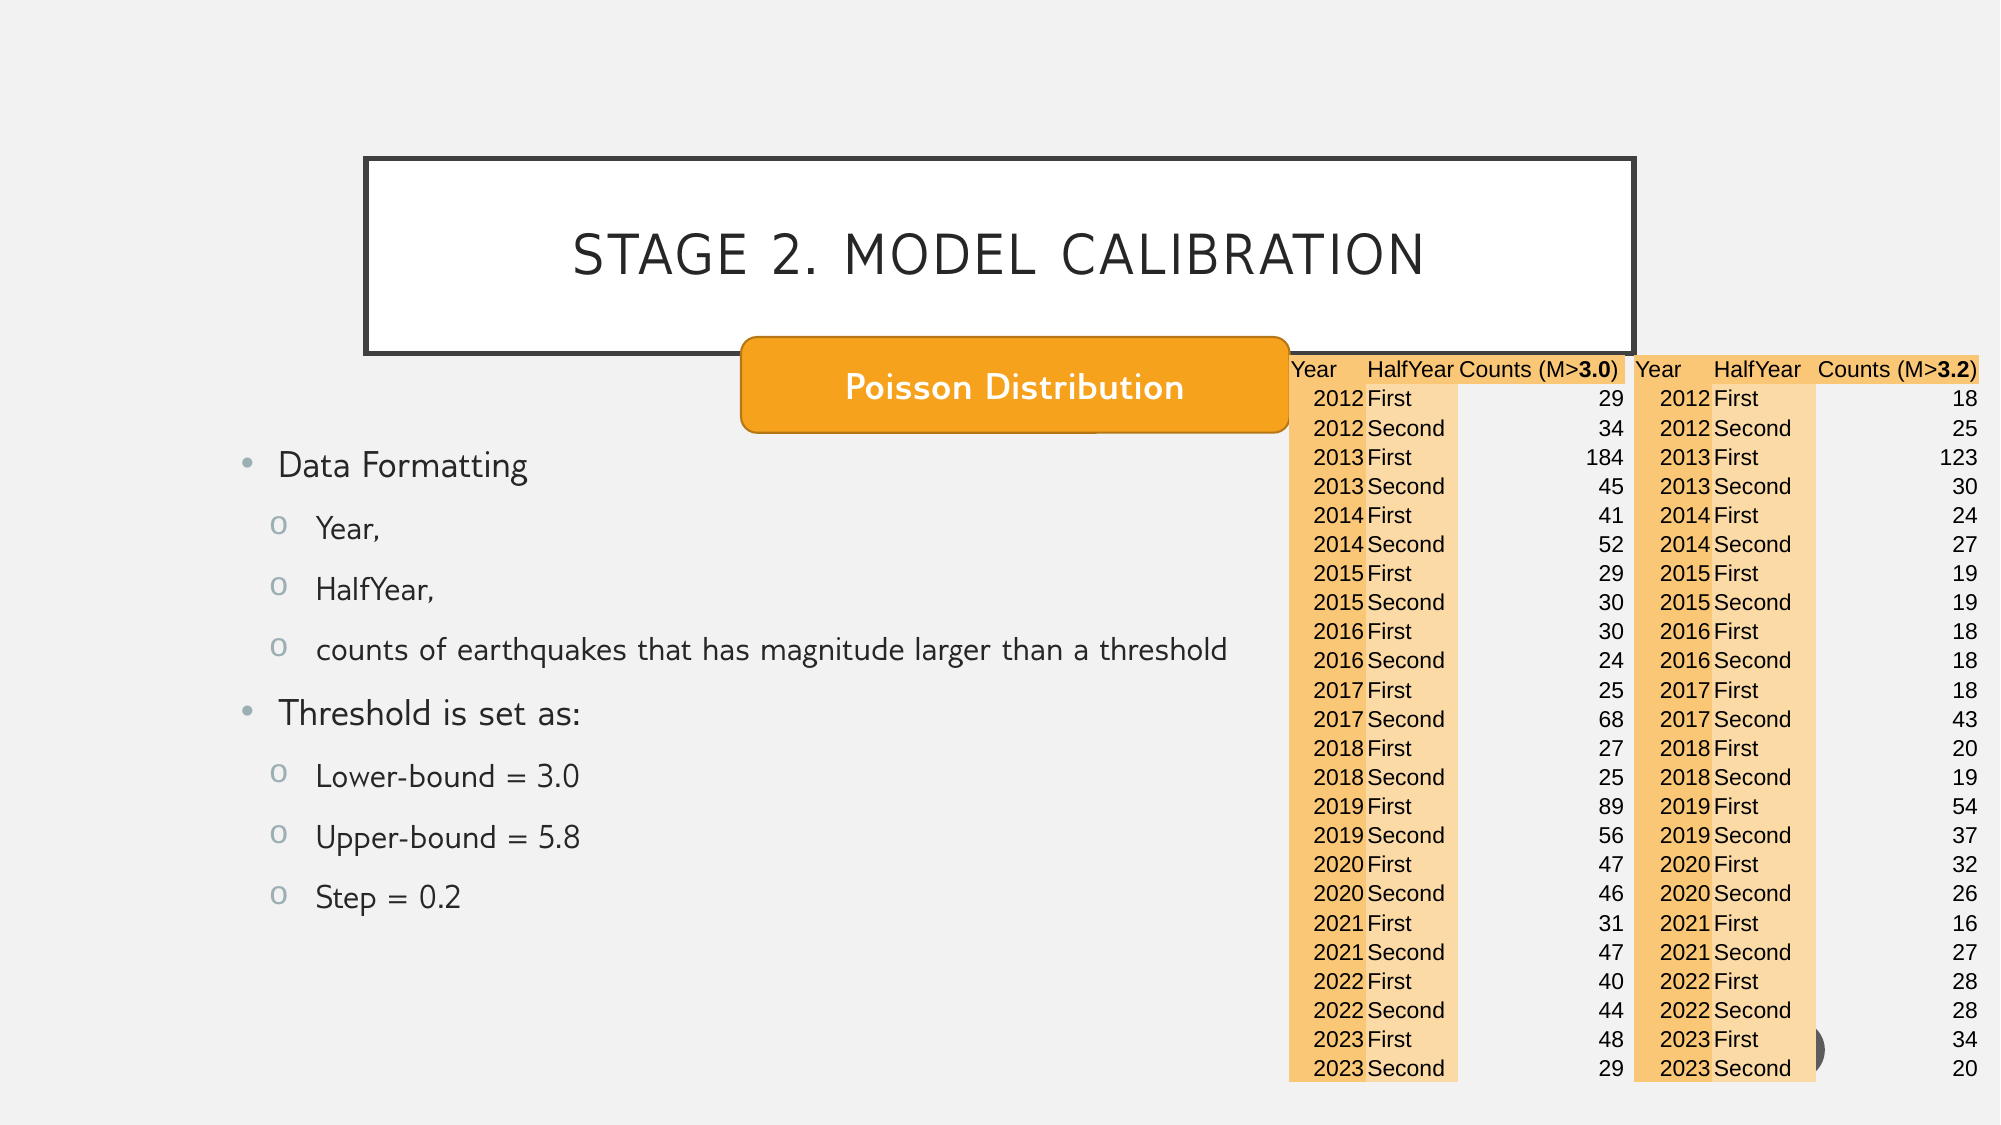

# Stage 2. Model Calibration
Poisson Distribution
| Year | HalfYear | Counts (M>3.2) |
| --- | --- | --- |
| 2012 | First | 18 |
| 2012 | Second | 25 |
| 2013 | First | 123 |
| 2013 | Second | 30 |
| 2014 | First | 24 |
| 2014 | Second | 27 |
| 2015 | First | 19 |
| 2015 | Second | 19 |
| 2016 | First | 18 |
| 2016 | Second | 18 |
| 2017 | First | 18 |
| 2017 | Second | 43 |
| 2018 | First | 20 |
| 2018 | Second | 19 |
| 2019 | First | 54 |
| 2019 | Second | 37 |
| 2020 | First | 32 |
| 2020 | Second | 26 |
| 2021 | First | 16 |
| 2021 | Second | 27 |
| 2022 | First | 28 |
| 2022 | Second | 28 |
| 2023 | First | 34 |
| 2023 | Second | 20 |
| Year | HalfYear | Counts (M>3.0) |
| --- | --- | --- |
| 2012 | First | 29 |
| 2012 | Second | 34 |
| 2013 | First | 184 |
| 2013 | Second | 45 |
| 2014 | First | 41 |
| 2014 | Second | 52 |
| 2015 | First | 29 |
| 2015 | Second | 30 |
| 2016 | First | 30 |
| 2016 | Second | 24 |
| 2017 | First | 25 |
| 2017 | Second | 68 |
| 2018 | First | 27 |
| 2018 | Second | 25 |
| 2019 | First | 89 |
| 2019 | Second | 56 |
| 2020 | First | 47 |
| 2020 | Second | 46 |
| 2021 | First | 31 |
| 2021 | Second | 47 |
| 2022 | First | 40 |
| 2022 | Second | 44 |
| 2023 | First | 48 |
| 2023 | Second | 29 |
Data Formatting
Year,
HalfYear,
counts of earthquakes that has magnitude larger than a threshold
Threshold is set as:
Lower-bound = 3.0
Upper-bound = 5.8
Step = 0.2
15